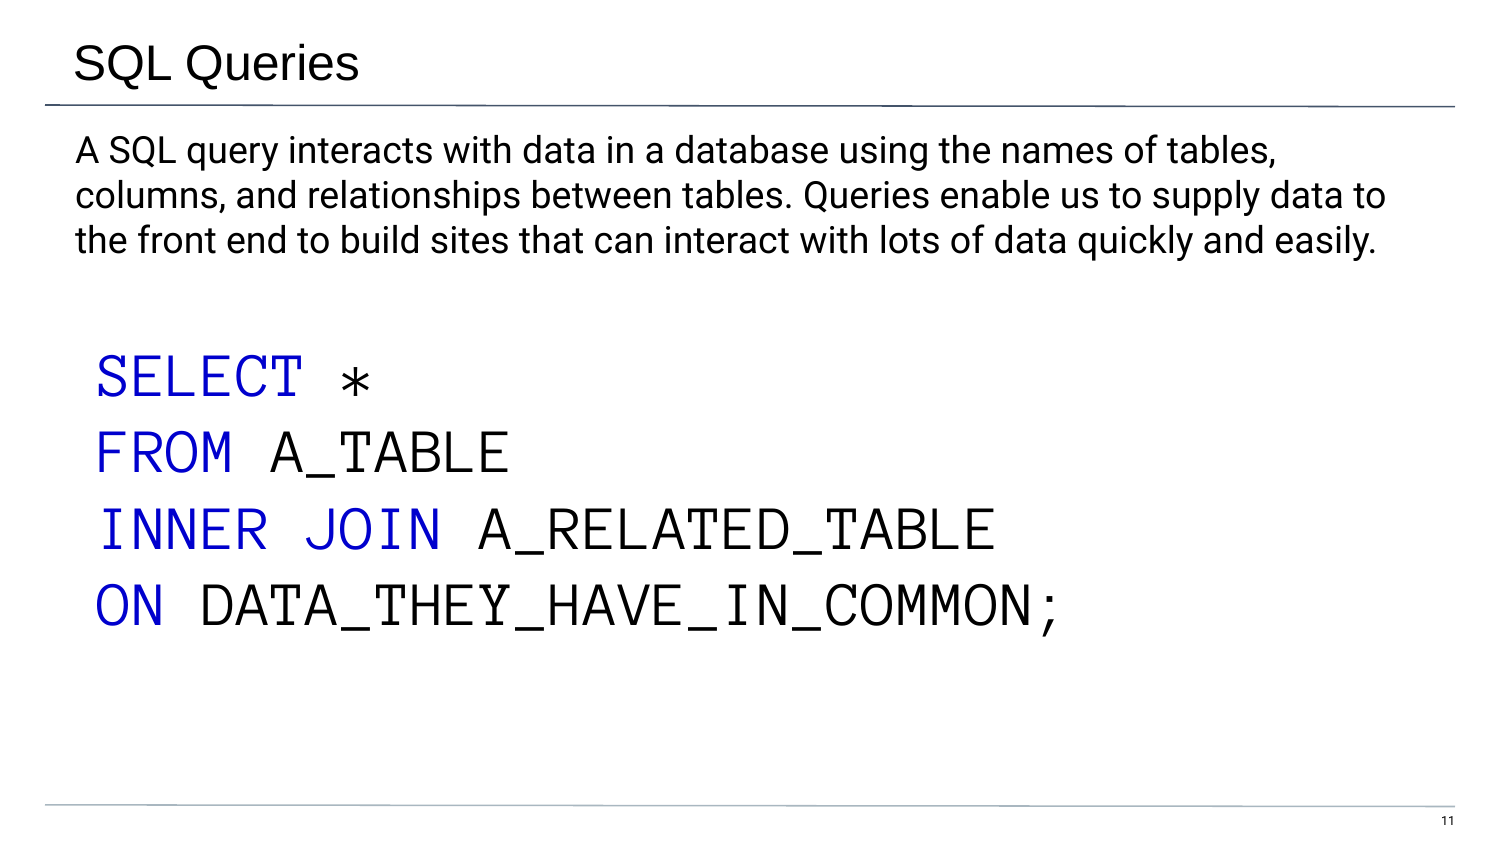

# SQL Queries

A SQL query interacts with data in a database using the names of tables, columns, and relationships between tables. Queries enable us to supply data to the front end to build sites that can interact with lots of data quickly and easily.
SELECT *
FROM A_TABLE
INNER JOIN A_RELATED_TABLE
ON DATA_THEY_HAVE_IN_COMMON;